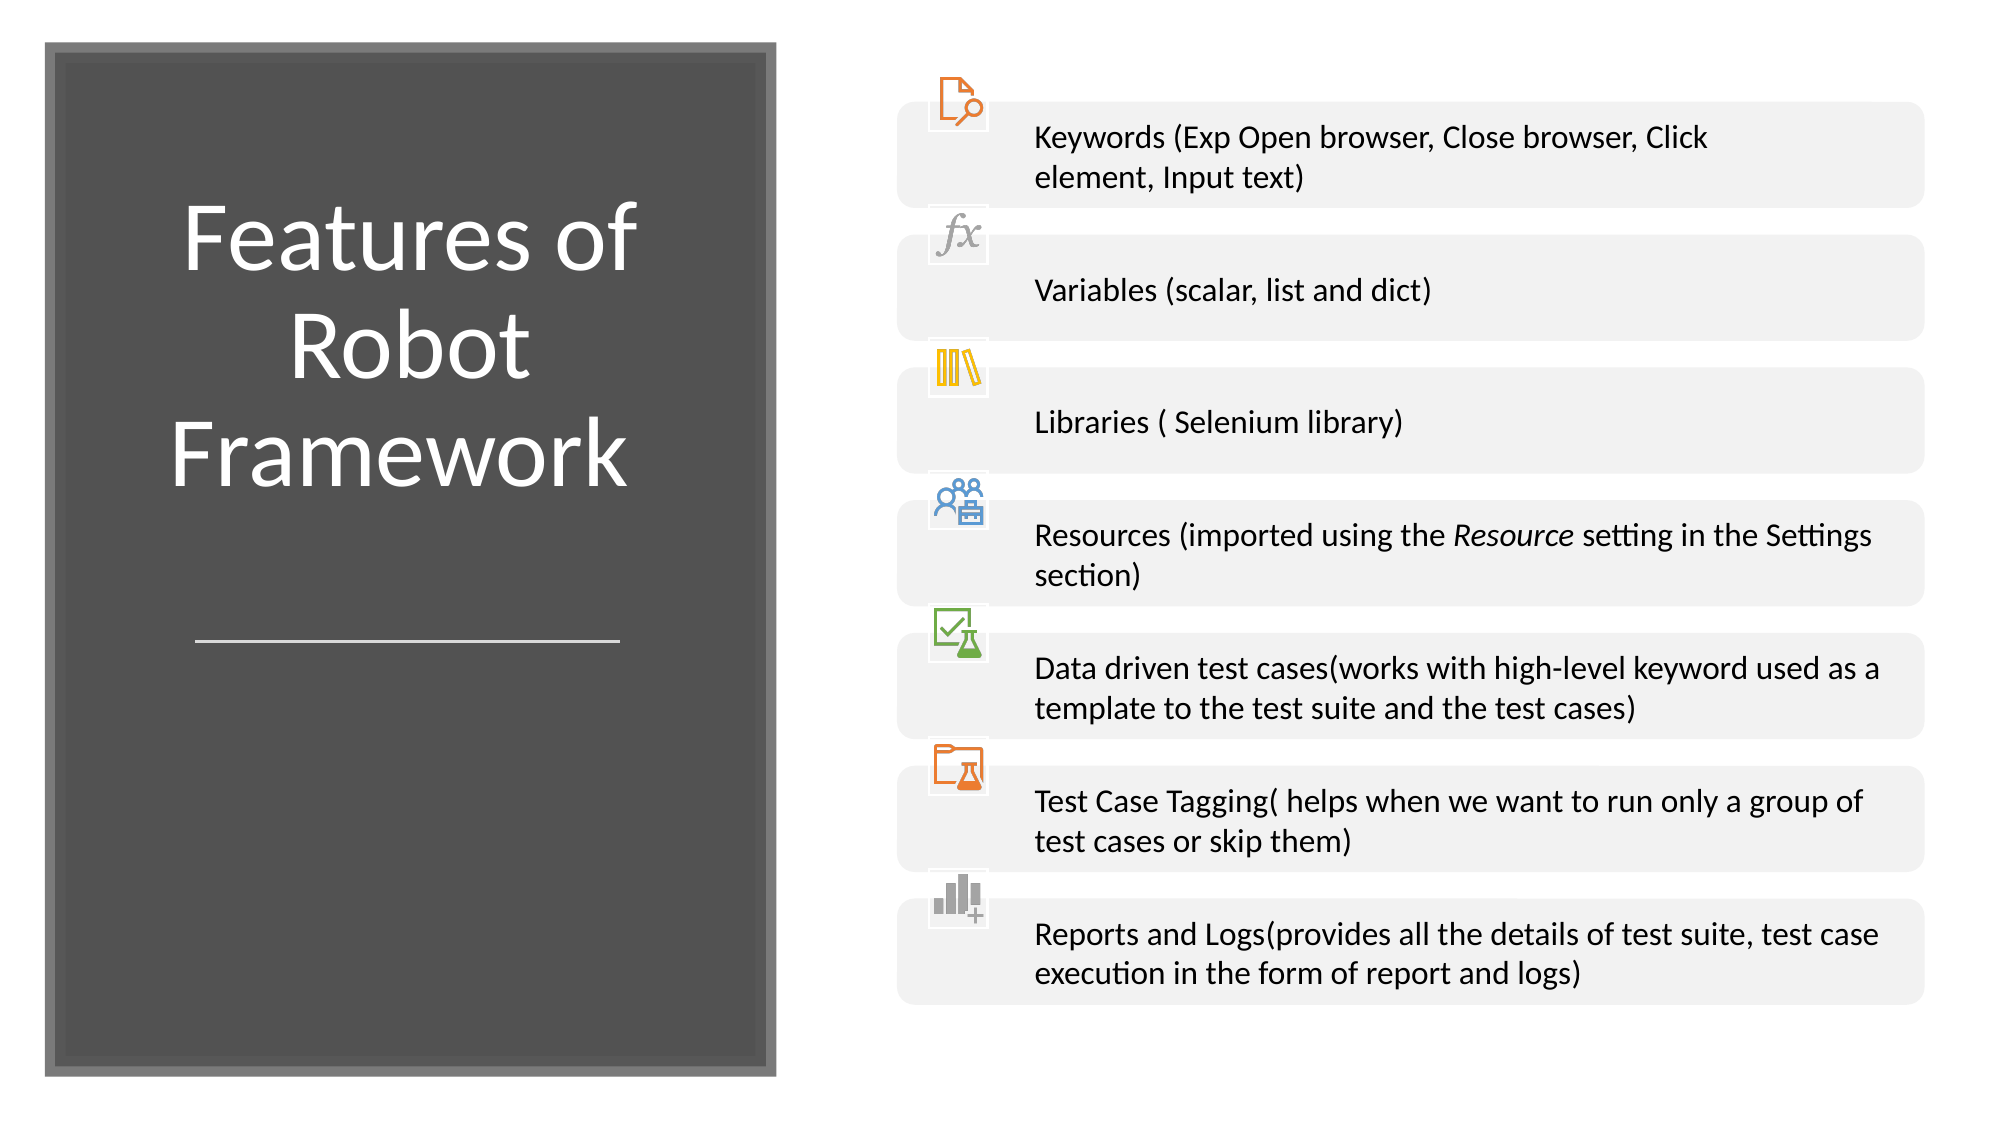

Keywords (Exp Open browser, Close browser, Click element, Input text)
Variables (scalar, list and dict)
Libraries ( Selenium library)
Resources (imported using the Resource setting in the Settings section)
Data driven test cases(works with high-level keyword used as a template to the test suite and the test cases)
Test Case Tagging( helps when we want to run only a group of test cases or skip them)
Reports and Logs(provides all the details of test suite, test case execution in the form of report and logs)
# Features of Robot Framework